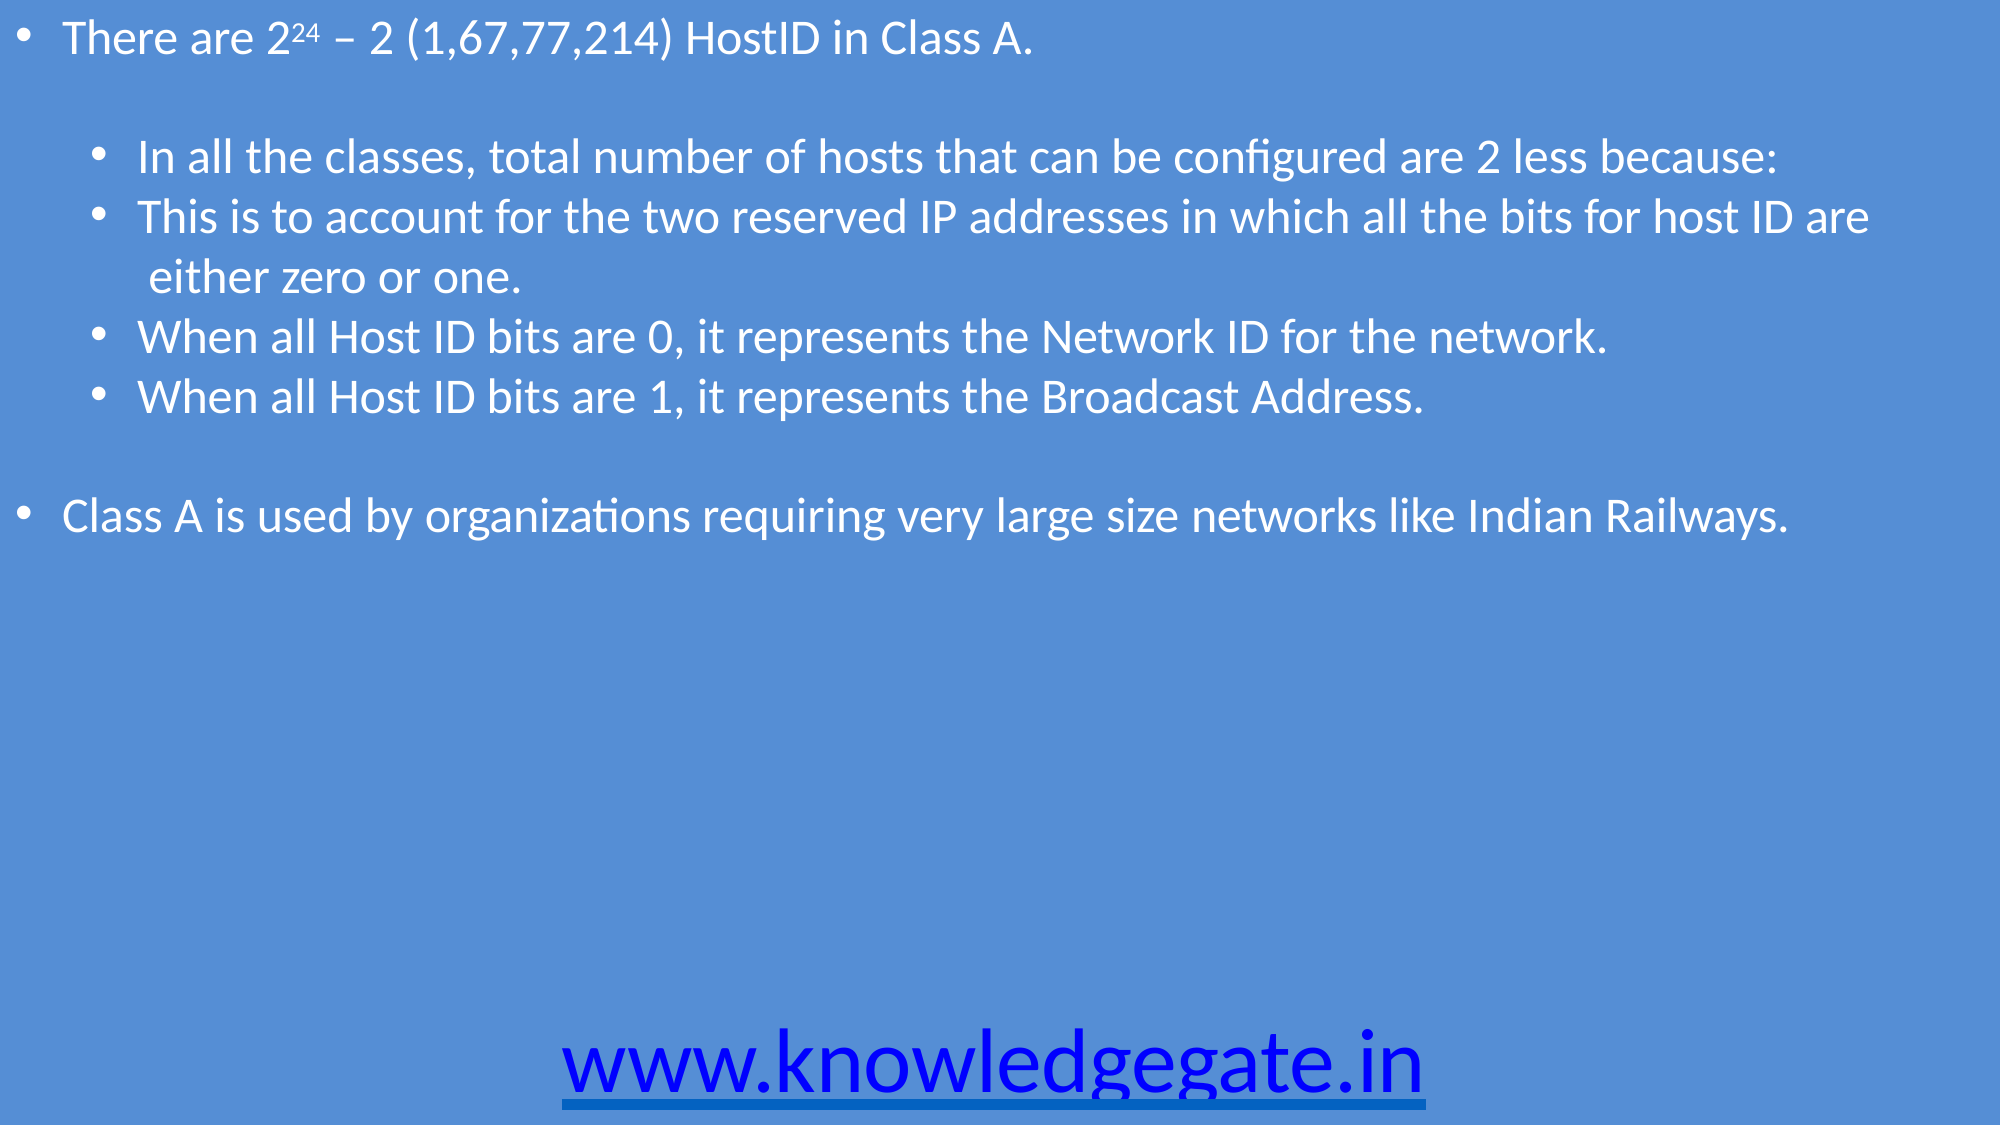

There are 224 – 2 (1,67,77,214) HostID in Class A.

In all the classes, total number of hosts that can be configured are 2 less because:
This is to account for the two reserved IP addresses in which all the bits for host ID are  either zero or one.
When all Host ID bits are 0, it represents the Network ID for the network.
When all Host ID bits are 1, it represents the Broadcast Address.

Class A is used by organizations requiring very large size networks like Indian Railways.
www.knowledgegate.in